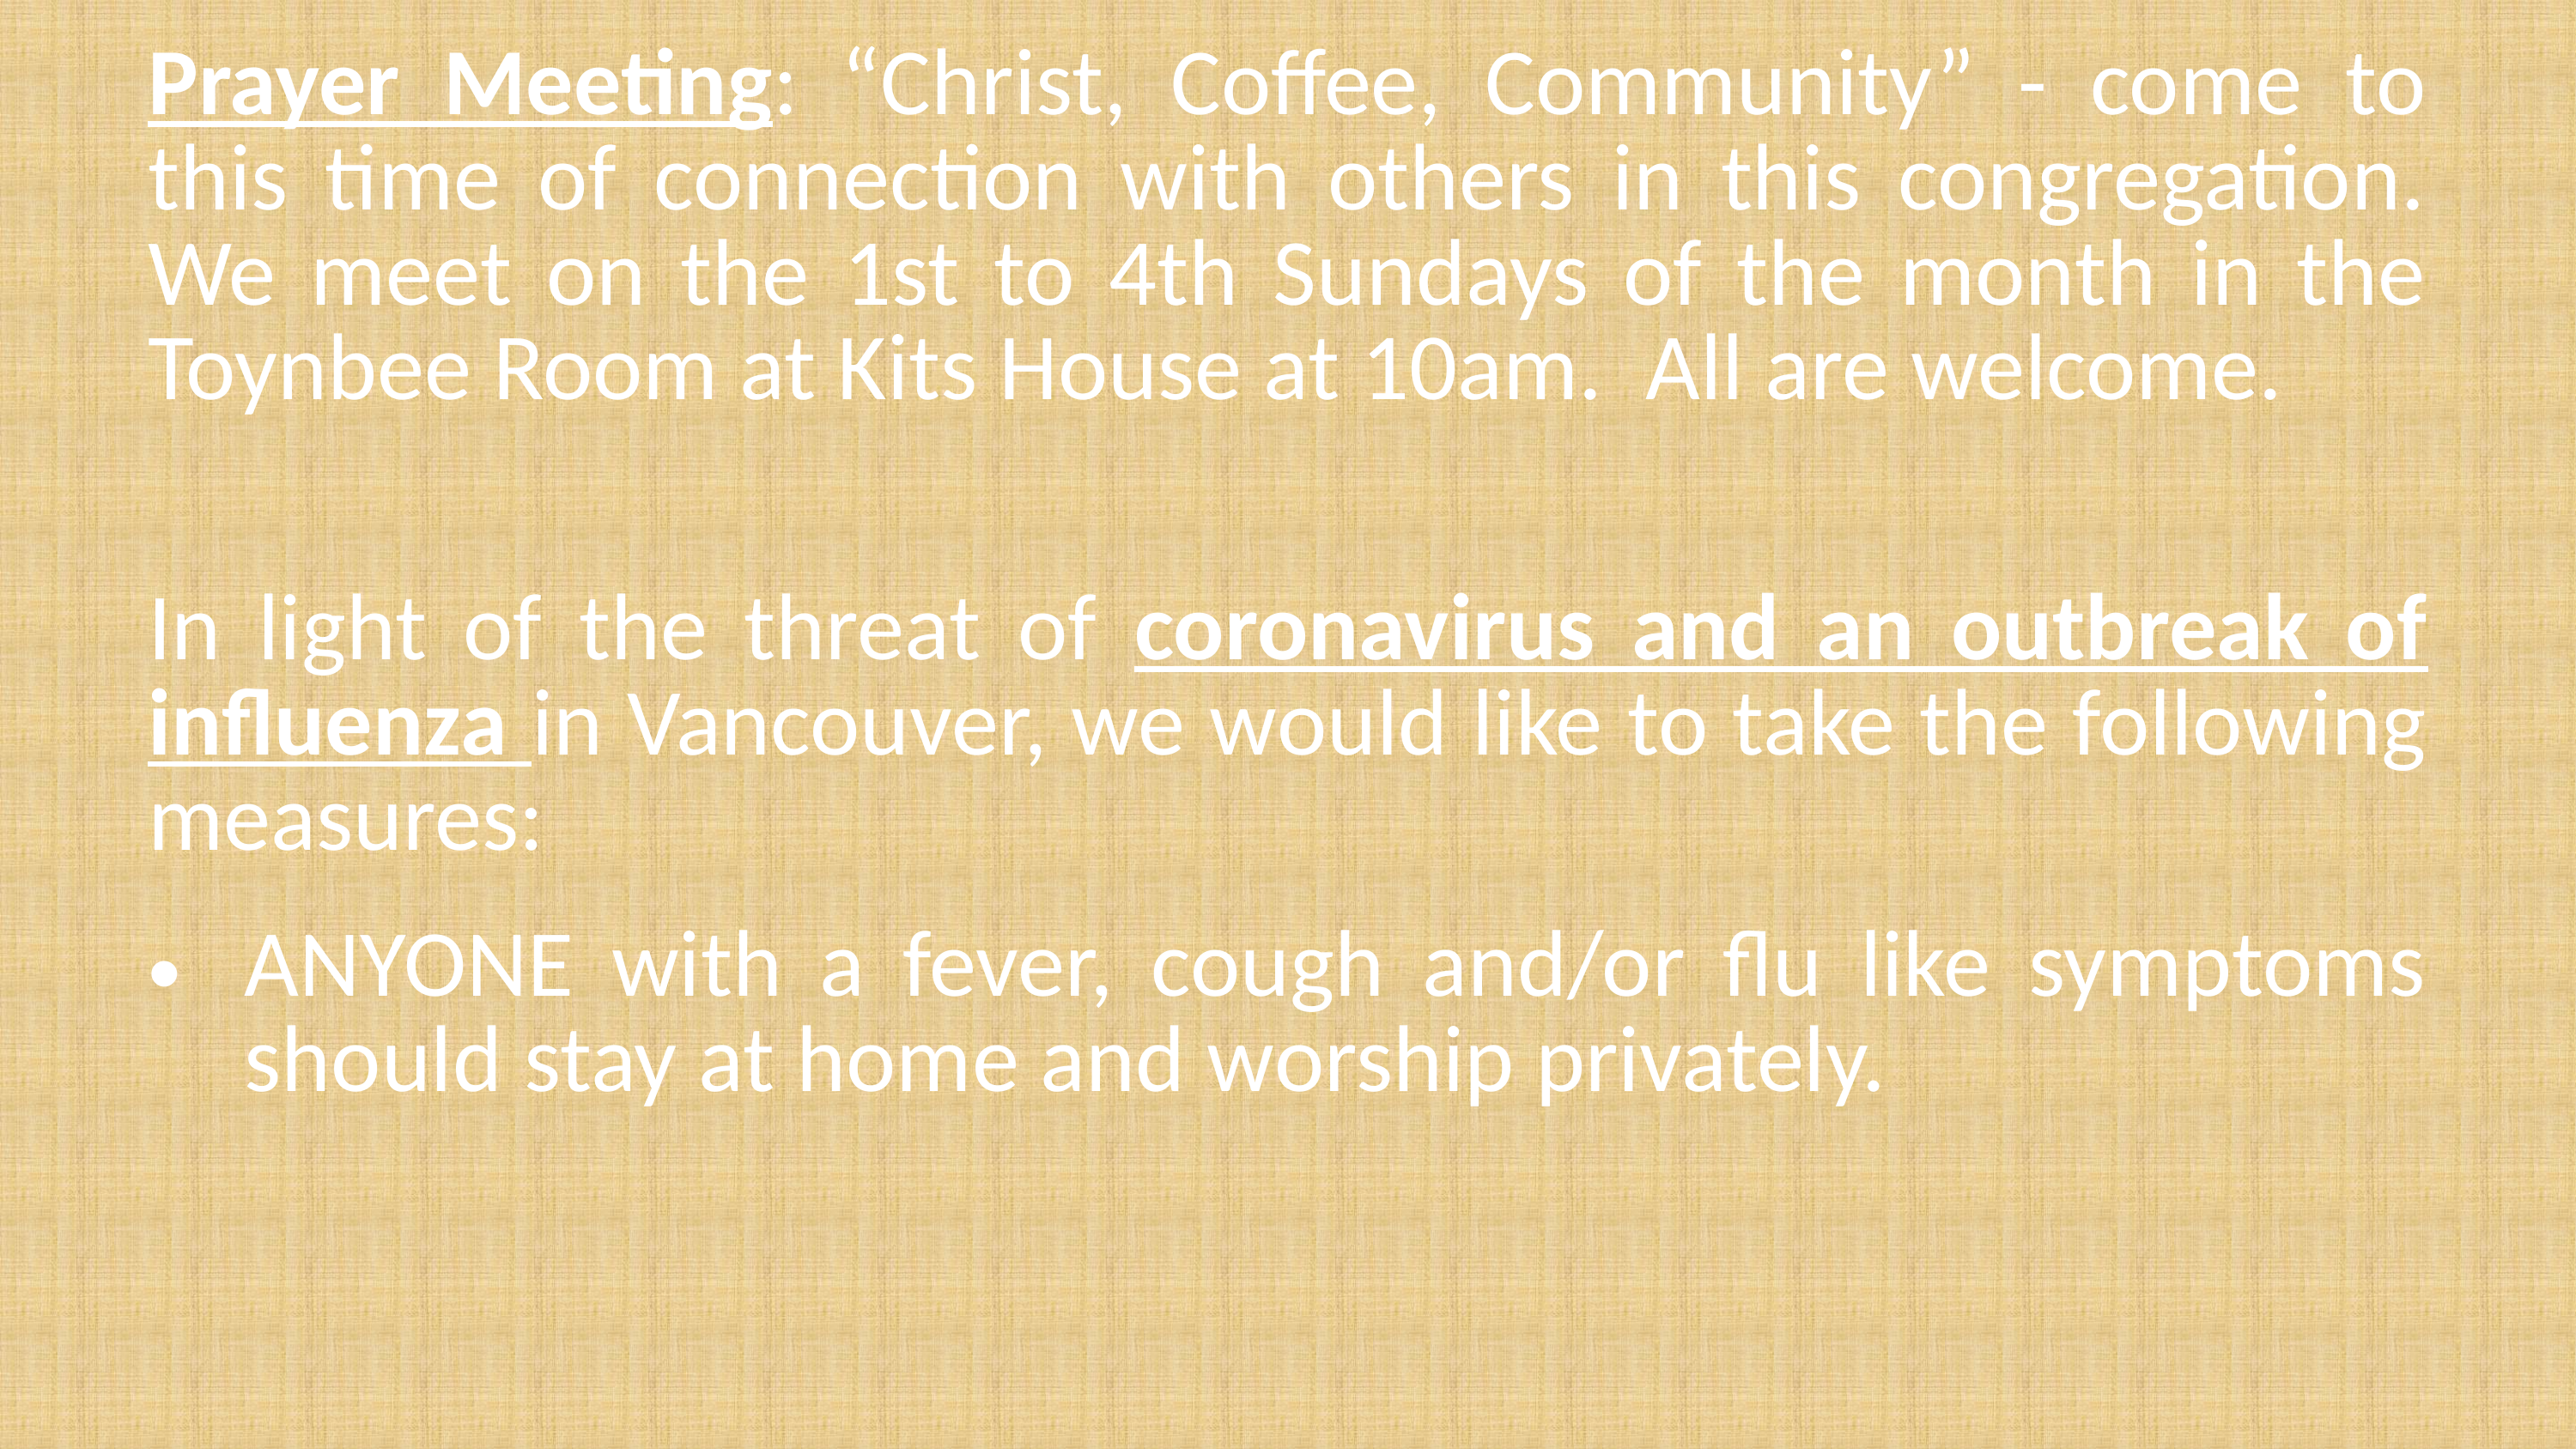

Prayer Meeting: “Christ, Coffee, Community” - come to this time of connection with others in this congregation. We meet on the 1st to 4th Sundays of the month in the Toynbee Room at Kits House at 10am.  All are welcome.

In light of the threat of coronavirus and an outbreak of influenza in Vancouver, we would like to take the following measures:
ANYONE with a fever, cough and/or flu like symptoms should stay at home and worship privately.